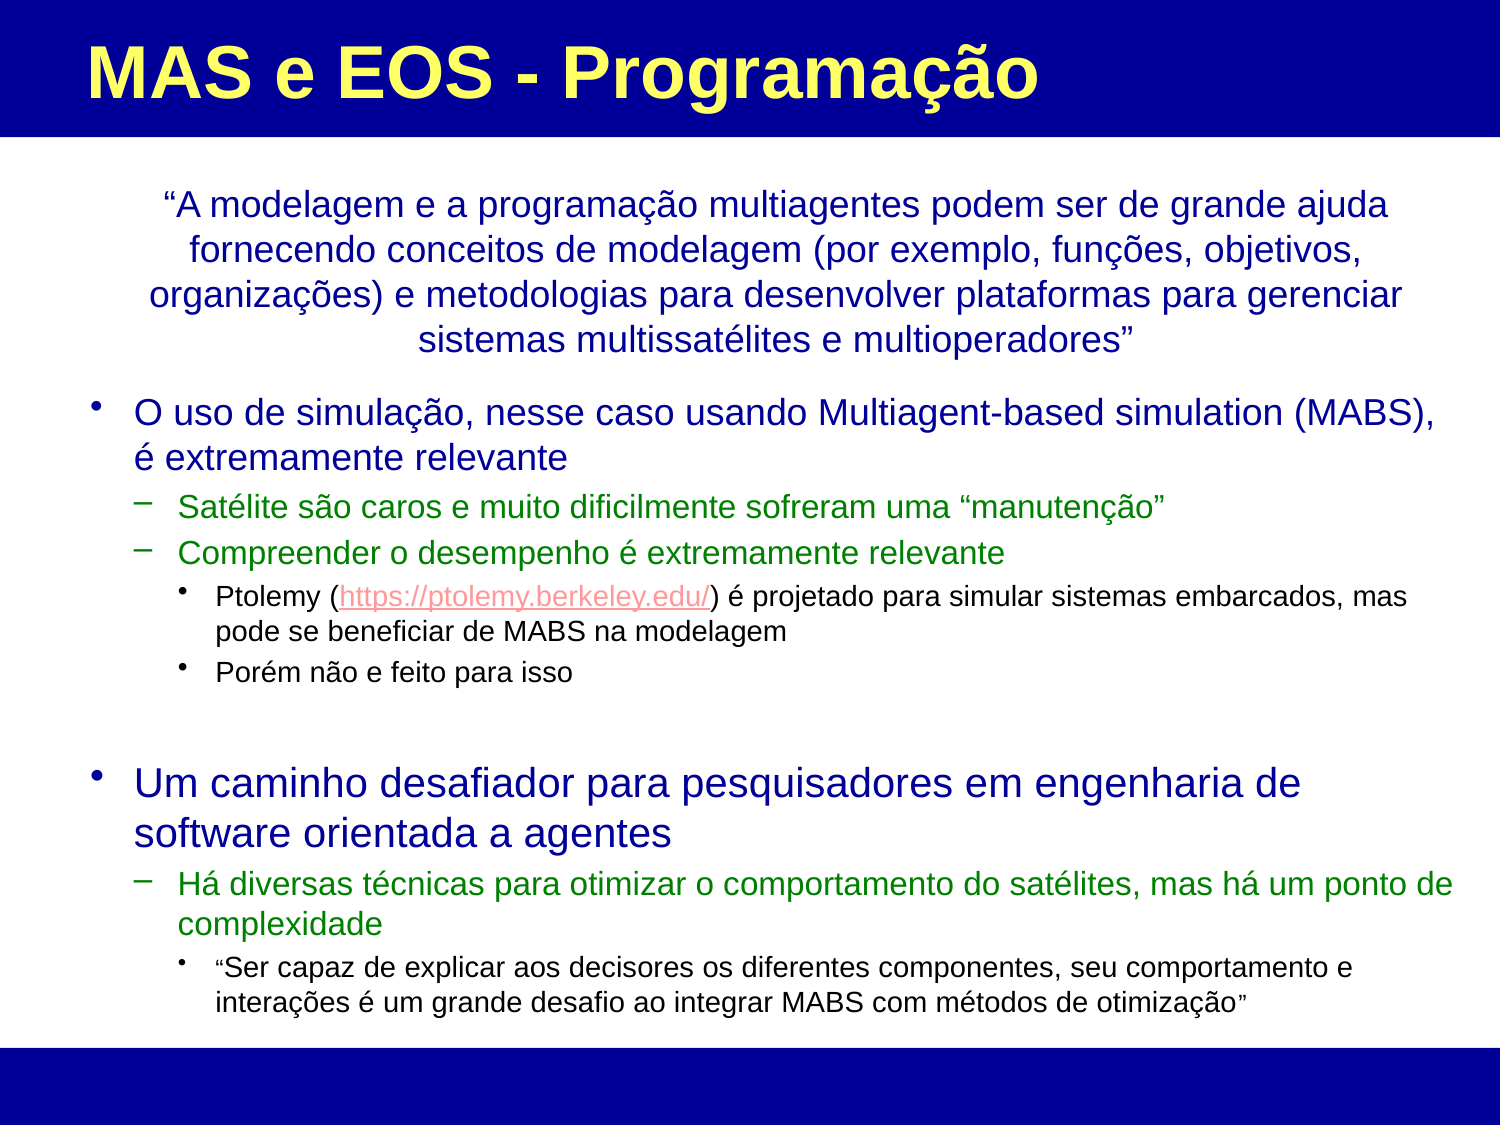

# MAS e EOS - Programação
“A modelagem e a programação multiagentes podem ser de grande ajuda fornecendo conceitos de modelagem (por exemplo, funções, objetivos, organizações) e metodologias para desenvolver plataformas para gerenciar sistemas multissatélites e multioperadores”

O uso de simulação, nesse caso usando Multiagent-based simulation (MABS), é extremamente relevante
Satélite são caros e muito dificilmente sofreram uma “manutenção”
Compreender o desempenho é extremamente relevante
Ptolemy (https://ptolemy.berkeley.edu/) é projetado para simular sistemas embarcados, mas pode se beneficiar de MABS na modelagem
Porém não e feito para isso

Um caminho desafiador para pesquisadores em engenharia de software orientada a agentes
Há diversas técnicas para otimizar o comportamento do satélites, mas há um ponto de complexidade
“Ser capaz de explicar aos decisores os diferentes componentes, seu comportamento e interações é um grande desafio ao integrar MABS com métodos de otimização”